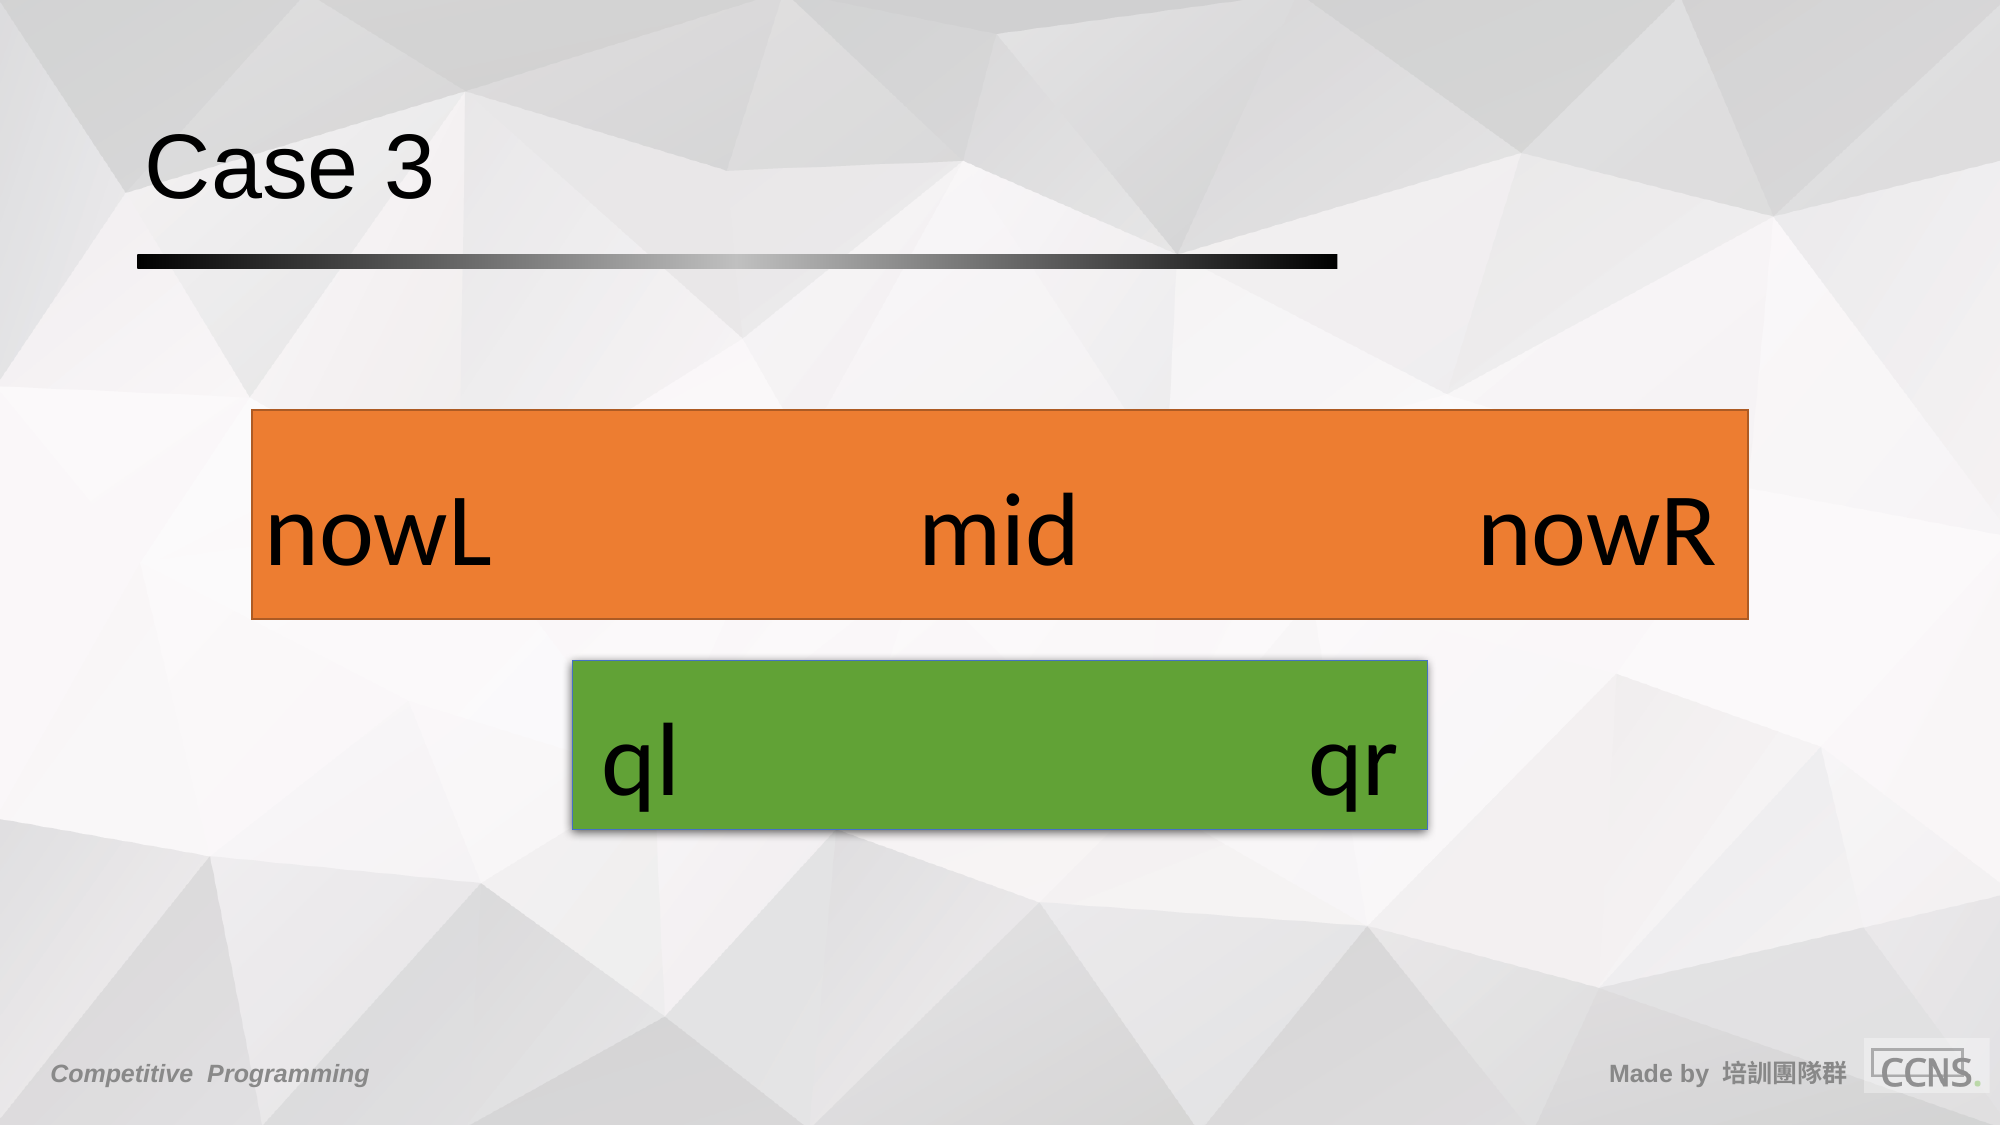

# Case 3

nowL
mid
nowR

ql
qr